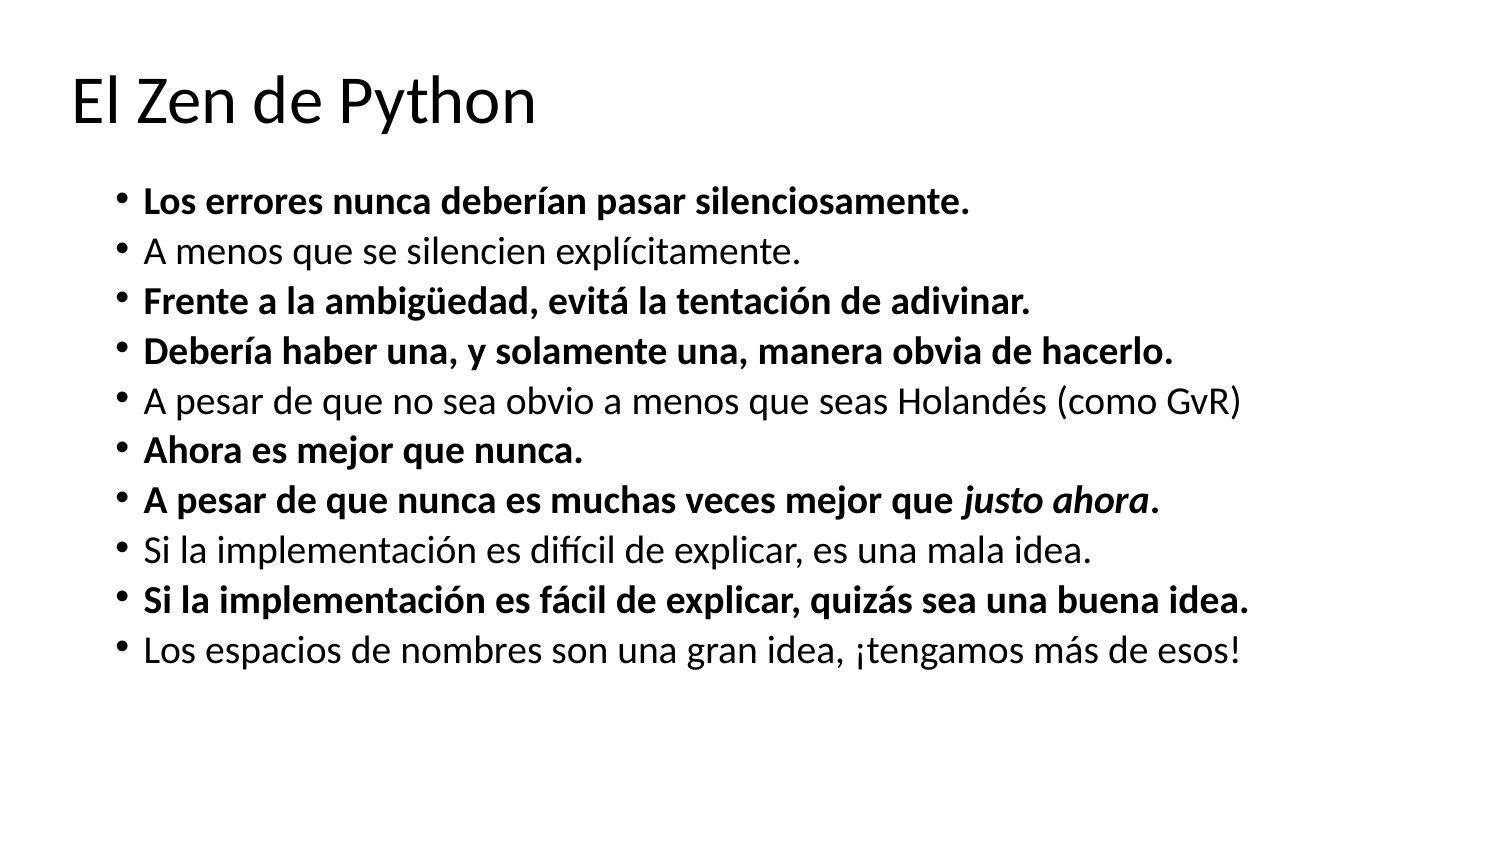

# El Zen de Python
Los errores nunca deberían pasar silenciosamente.
A menos que se silencien explícitamente.
Frente a la ambigüedad, evitá la tentación de adivinar.
Debería haber una, y solamente una, manera obvia de hacerlo.
A pesar de que no sea obvio a menos que seas Holandés (como GvR)
Ahora es mejor que nunca.
A pesar de que nunca es muchas veces mejor que justo ahora.
Si la implementación es difícil de explicar, es una mala idea.
Si la implementación es fácil de explicar, quizás sea una buena idea.
Los espacios de nombres son una gran idea, ¡tengamos más de esos!